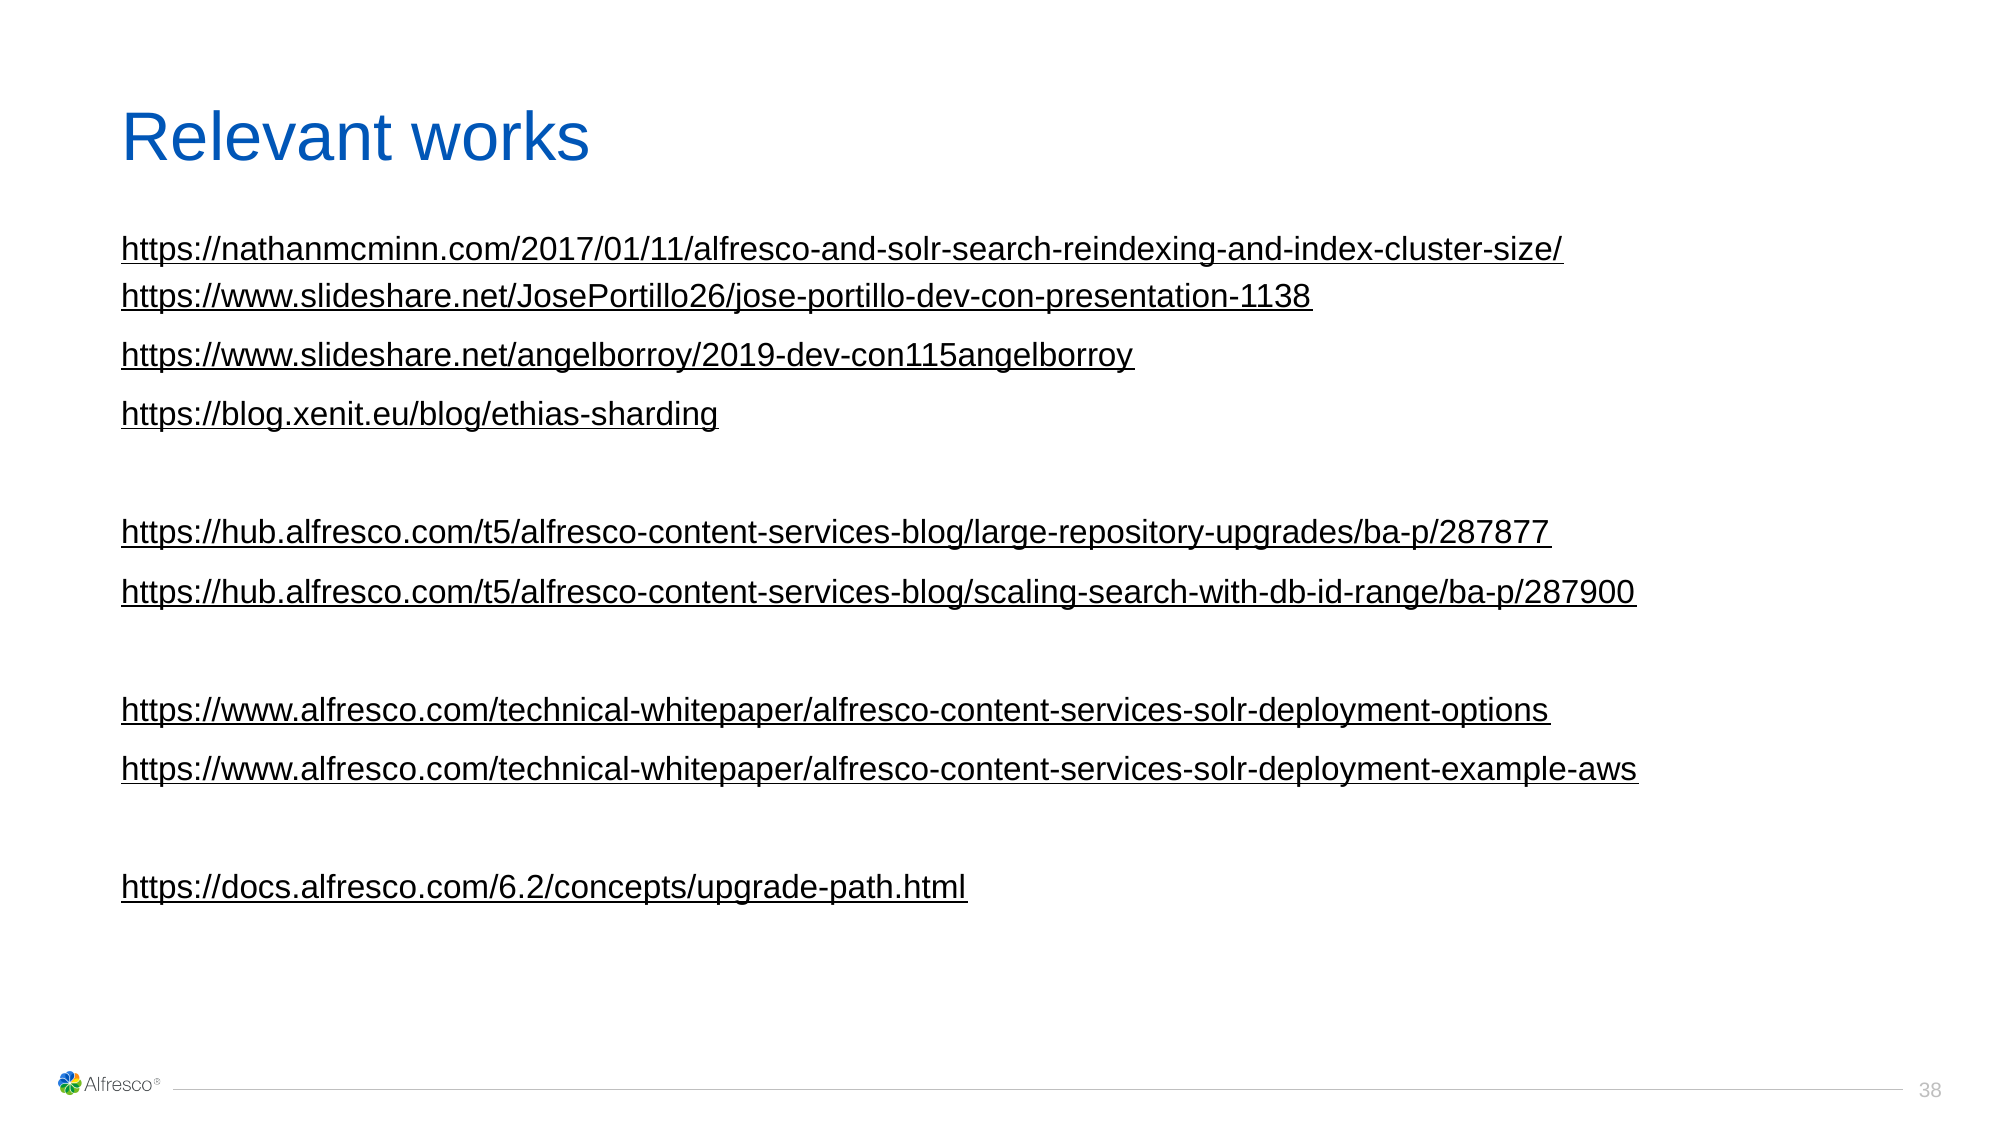

# Relevant works
https://nathanmcminn.com/2017/01/11/alfresco-and-solr-search-reindexing-and-index-cluster-size/
https://www.slideshare.net/JosePortillo26/jose-portillo-dev-con-presentation-1138
https://www.slideshare.net/angelborroy/2019-dev-con115angelborroy
https://blog.xenit.eu/blog/ethias-sharding

https://hub.alfresco.com/t5/alfresco-content-services-blog/large-repository-upgrades/ba-p/287877
https://hub.alfresco.com/t5/alfresco-content-services-blog/scaling-search-with-db-id-range/ba-p/287900

https://www.alfresco.com/technical-whitepaper/alfresco-content-services-solr-deployment-options
https://www.alfresco.com/technical-whitepaper/alfresco-content-services-solr-deployment-example-aws

https://docs.alfresco.com/6.2/concepts/upgrade-path.html